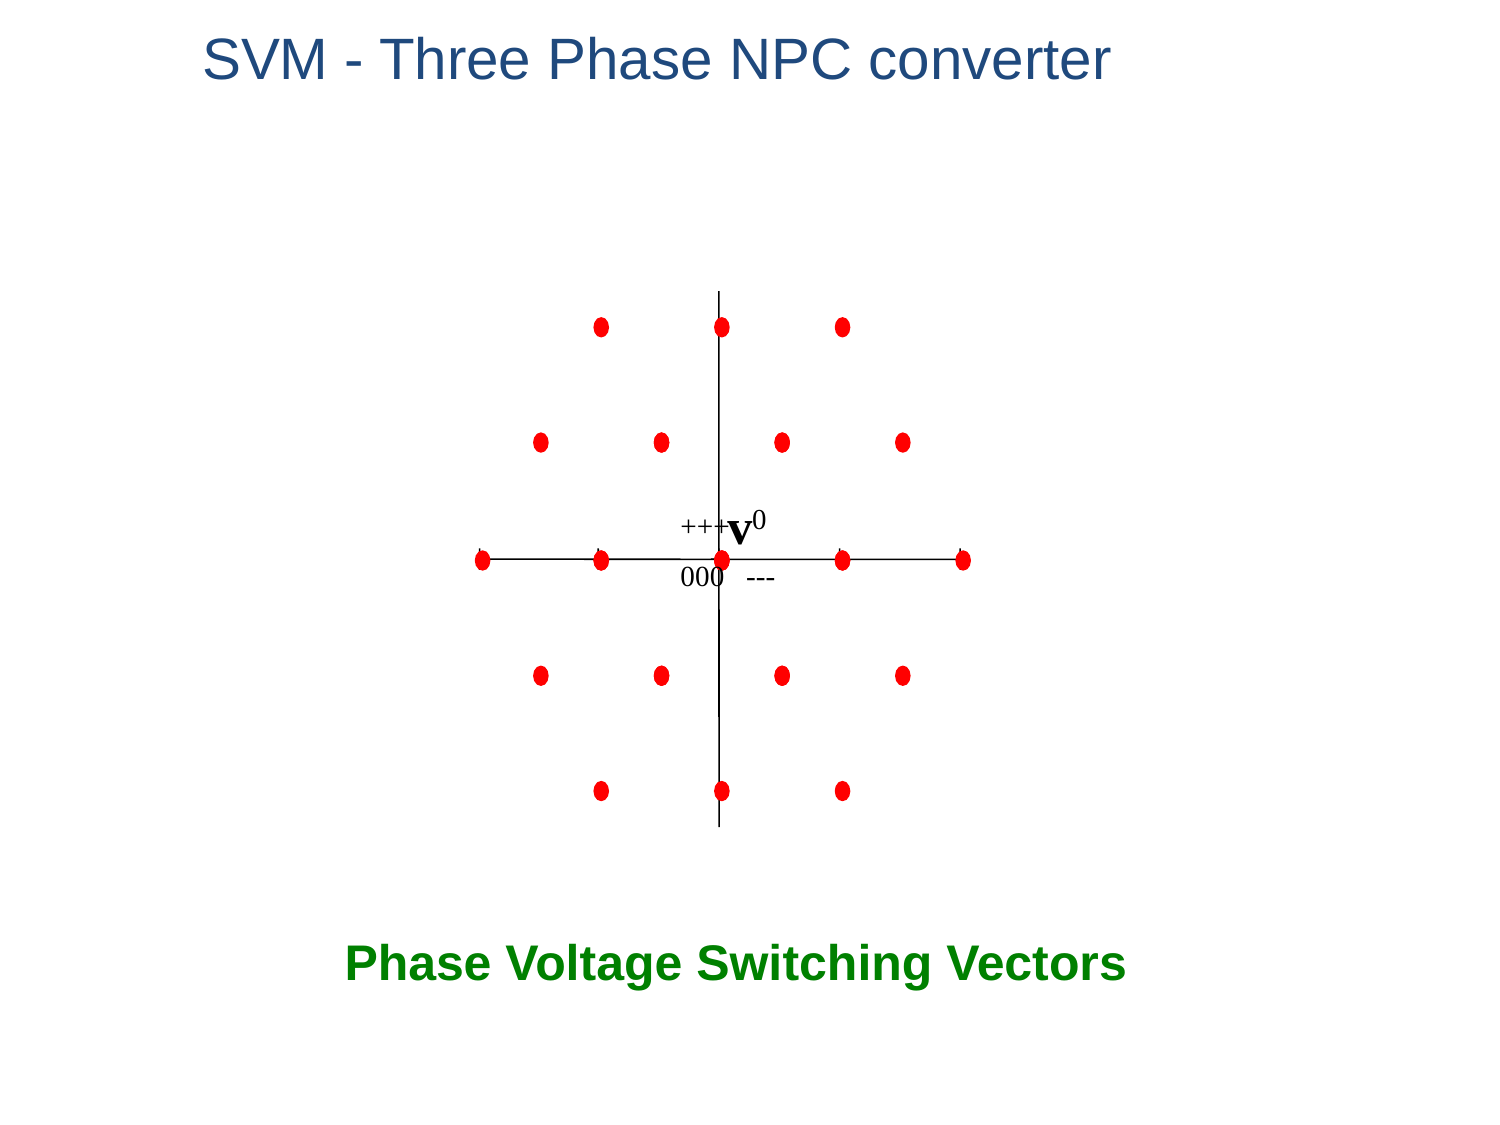

SVM - Three Phase NPC converter

v0
+++
000
---
Phase Voltage Switching Vectors